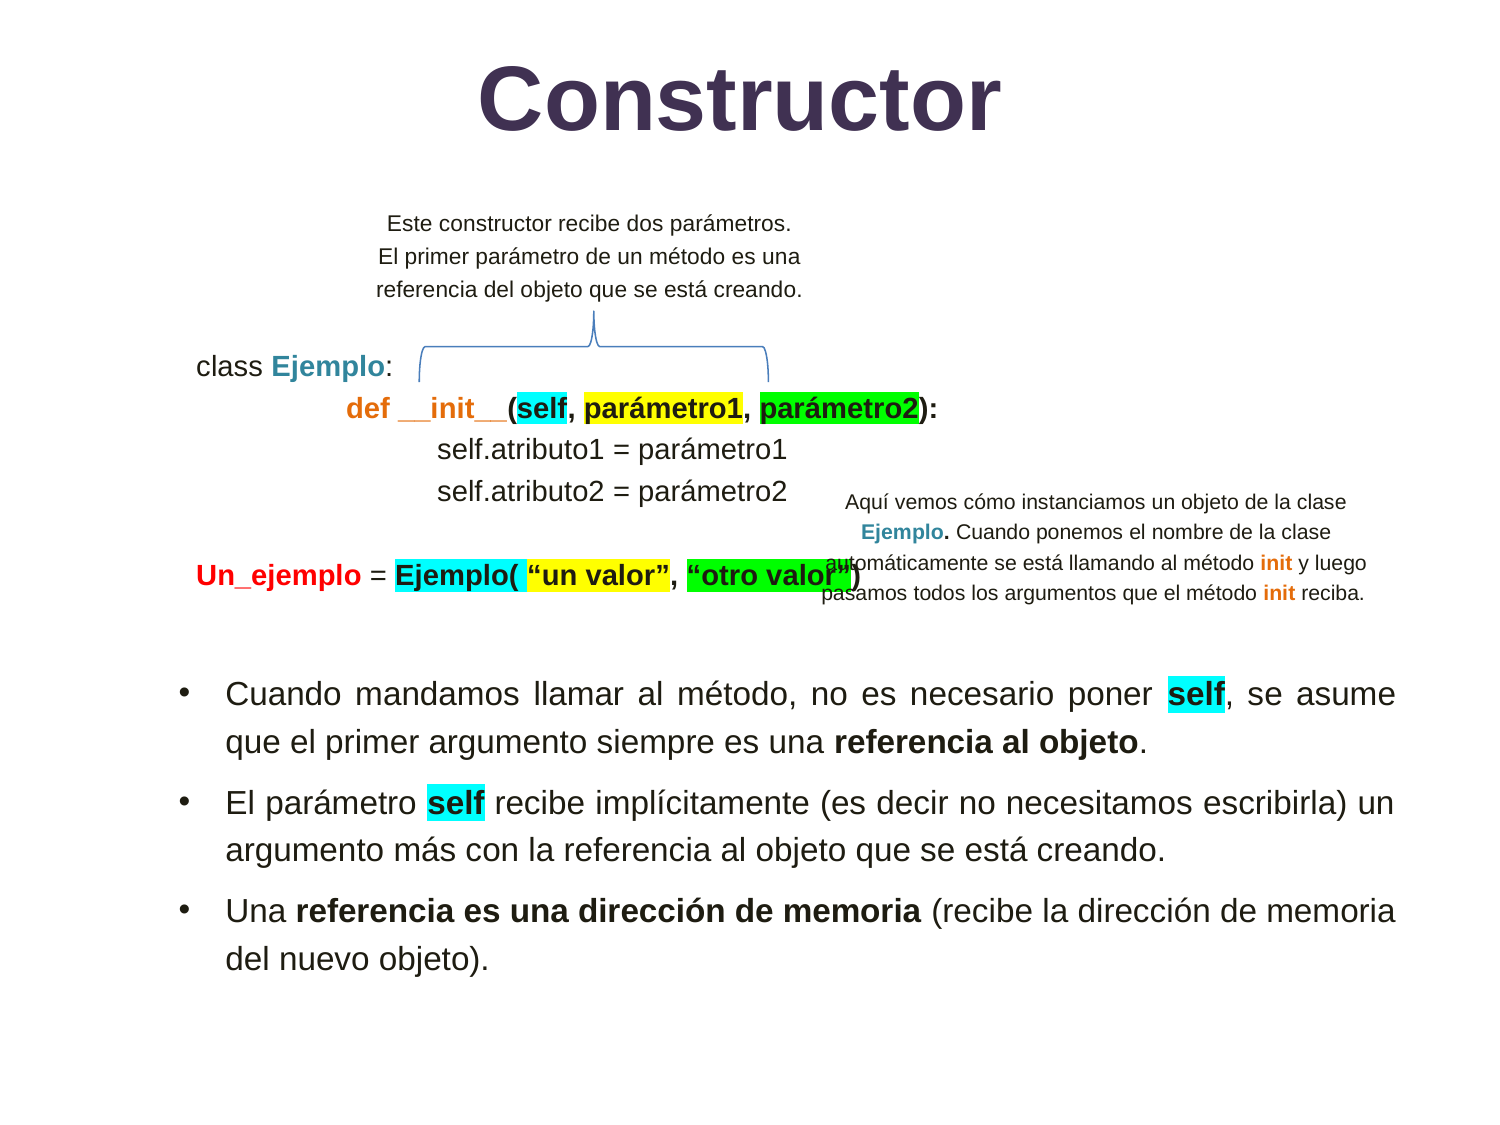

# Constructor

Este constructor recibe dos parámetros.
El primer parámetro de un método es una referencia del objeto que se está creando.

class Ejemplo:
	def __init__(self, parámetro1, parámetro2):
	           self.atributo1 = parámetro1
	           self.atributo2 = parámetro2

Un_ejemplo = Ejemplo( “un valor”, “otro valor”)
Aquí vemos cómo instanciamos un objeto de la clase Ejemplo. Cuando ponemos el nombre de la clase automáticamente se está llamando al método init y luego pasamos todos los argumentos que el método init reciba.

Cuando mandamos llamar al método, no es necesario poner self, se asume que el primer argumento siempre es una referencia al objeto.
El parámetro self recibe implícitamente (es decir no necesitamos escribirla) un argumento más con la referencia al objeto que se está creando.
Una referencia es una dirección de memoria (recibe la dirección de memoria del nuevo objeto).